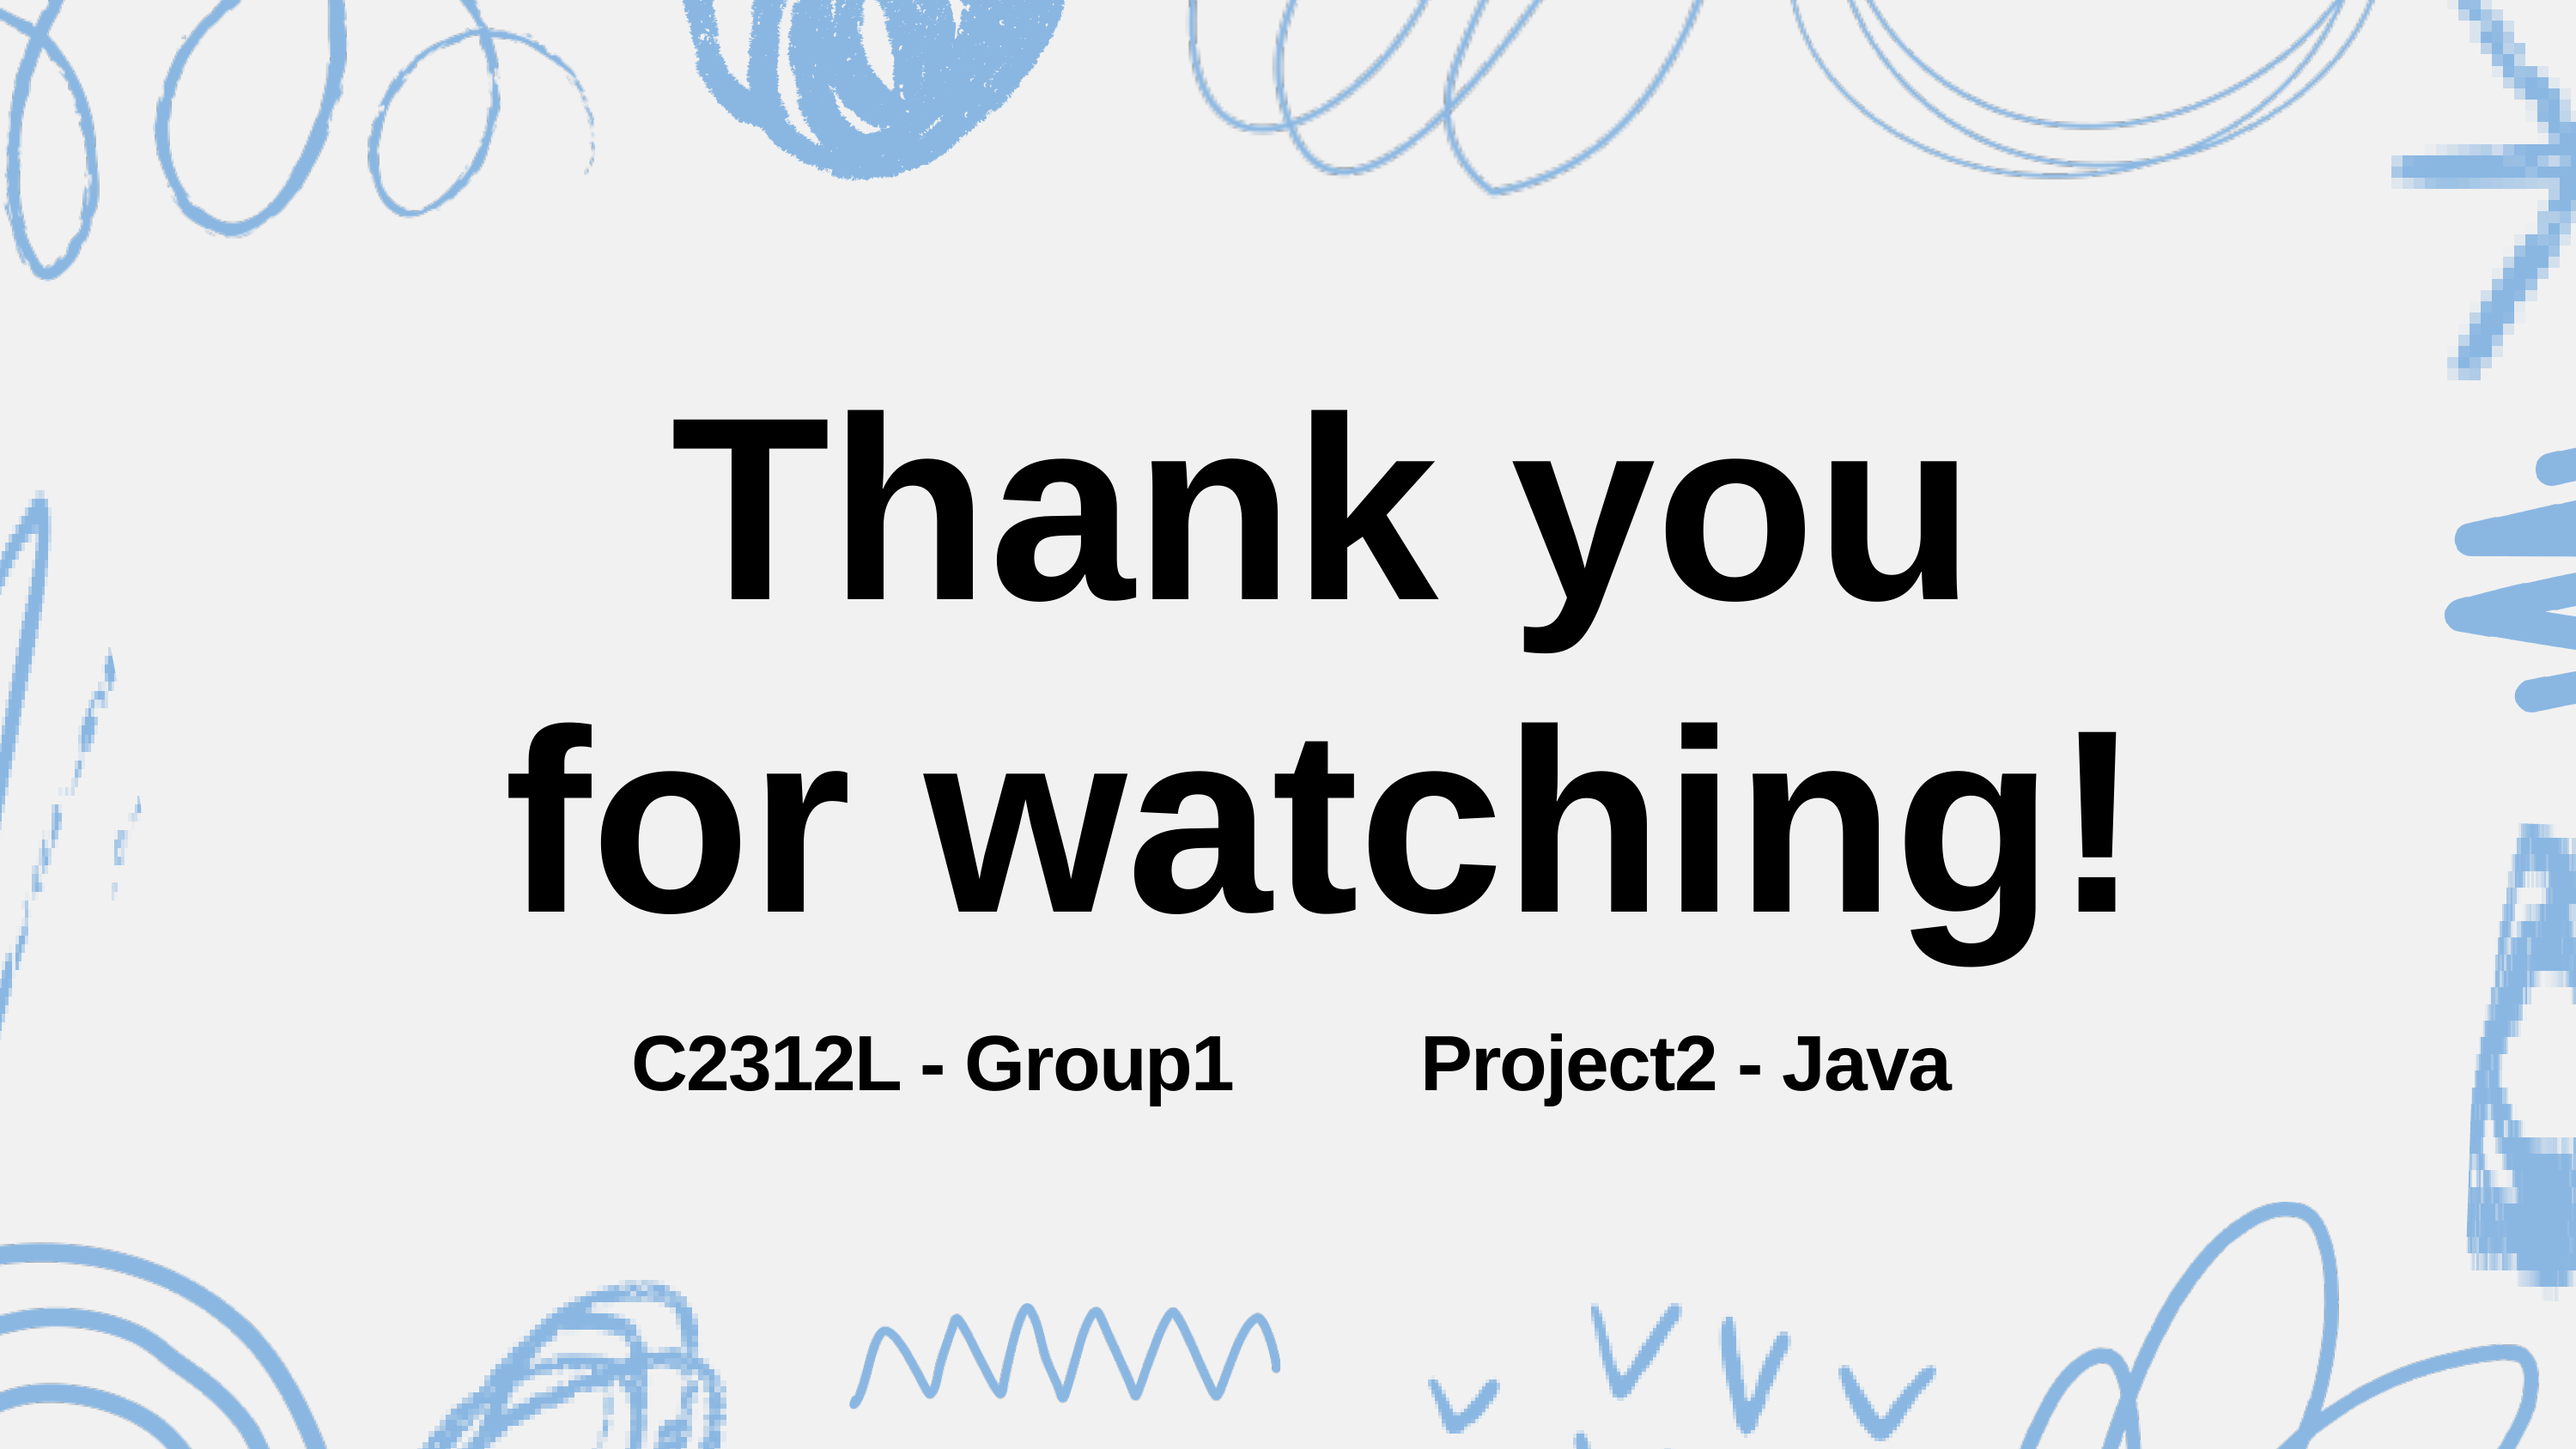

Thank you
for watching!

C2312L - Group1
Project2 - Java